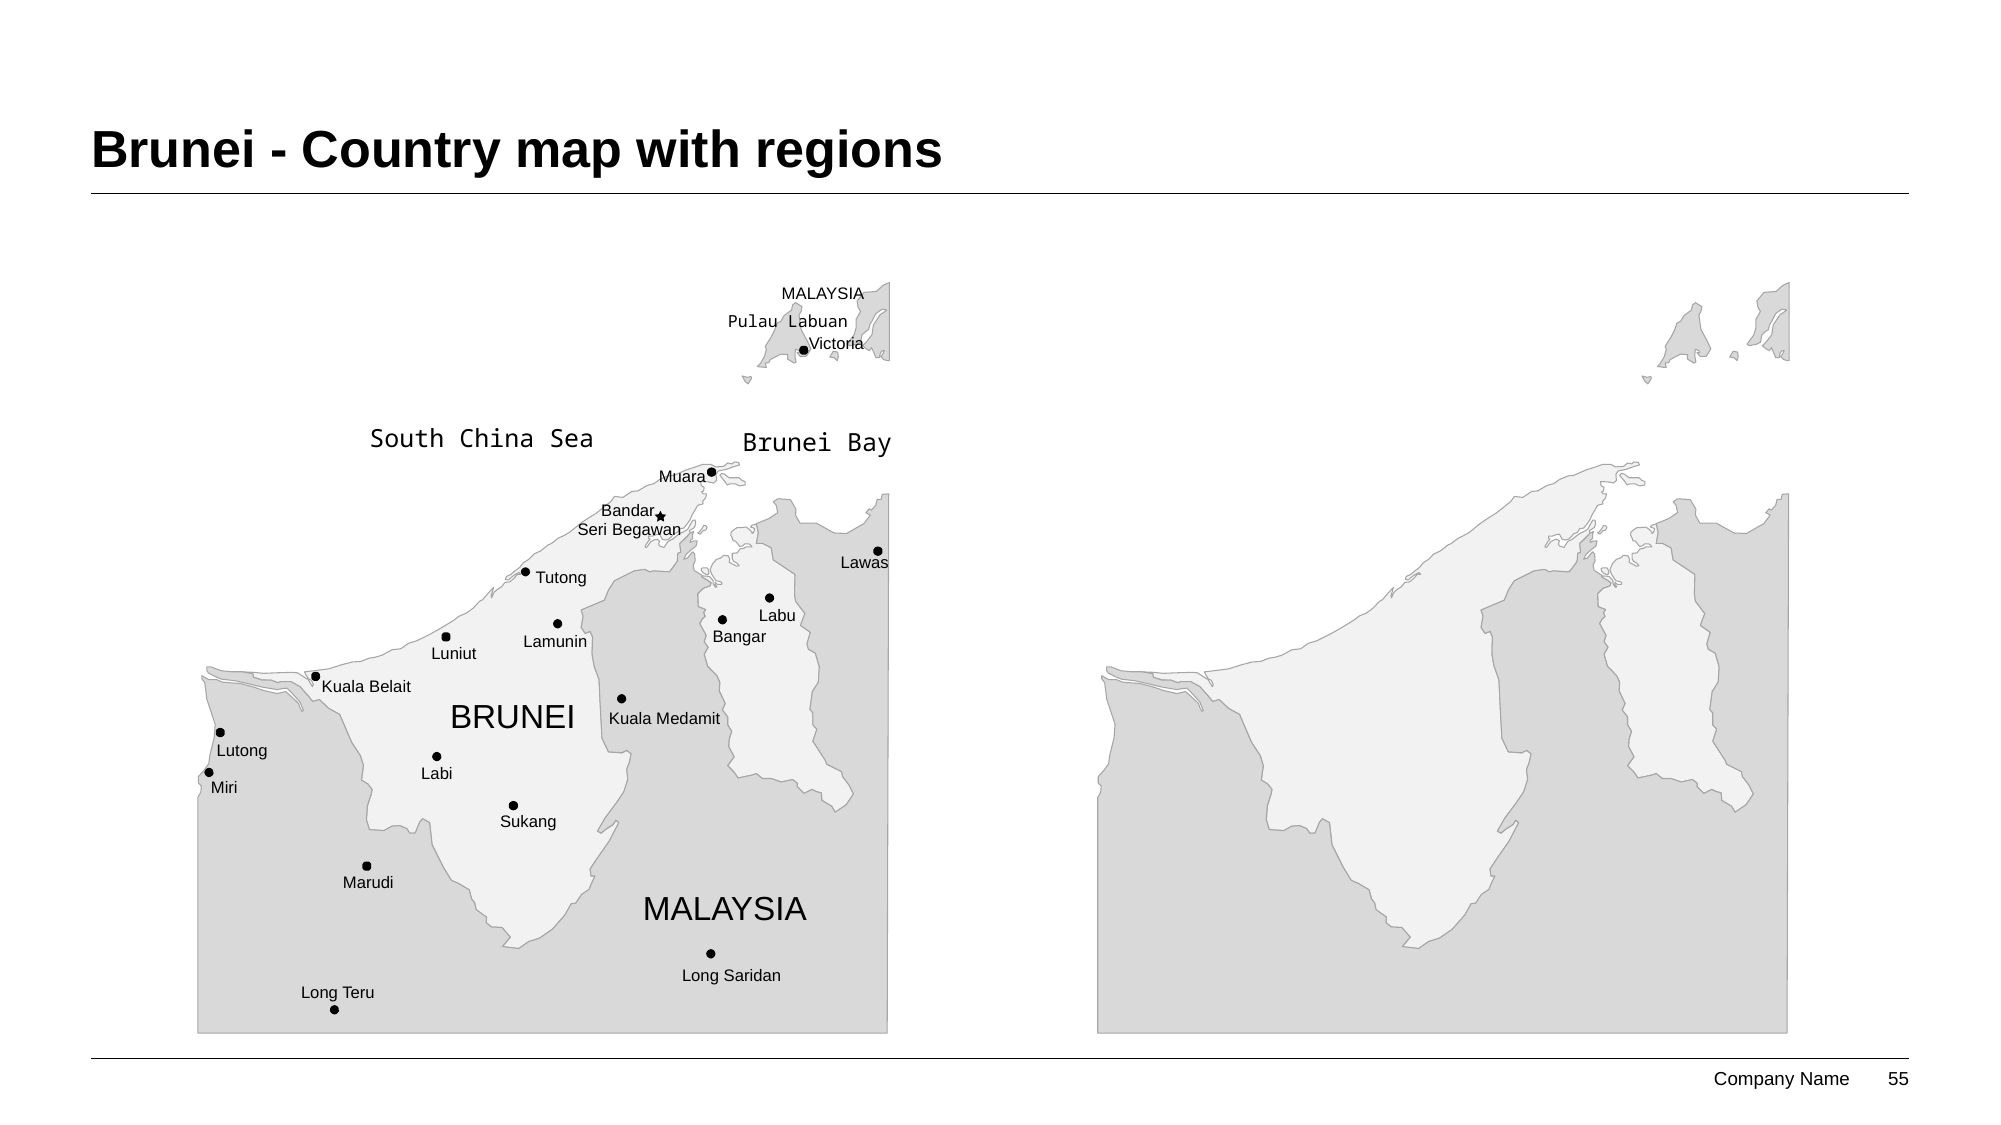

# Brunei - Country map with regions

MALAYSIA
Pulau Labuan
Victoria

South China Sea
Brunei Bay
Muara

Bandar

Seri Begawan

Lawas
Tutong

Labu

Bangar
Lamunin

Luniut

Kuala Belait

BRUNEI
Kuala Medamit

Lutong

Labi

Miri

Sukang

Marudi
MALAYSIA

Long Saridan
Long Teru